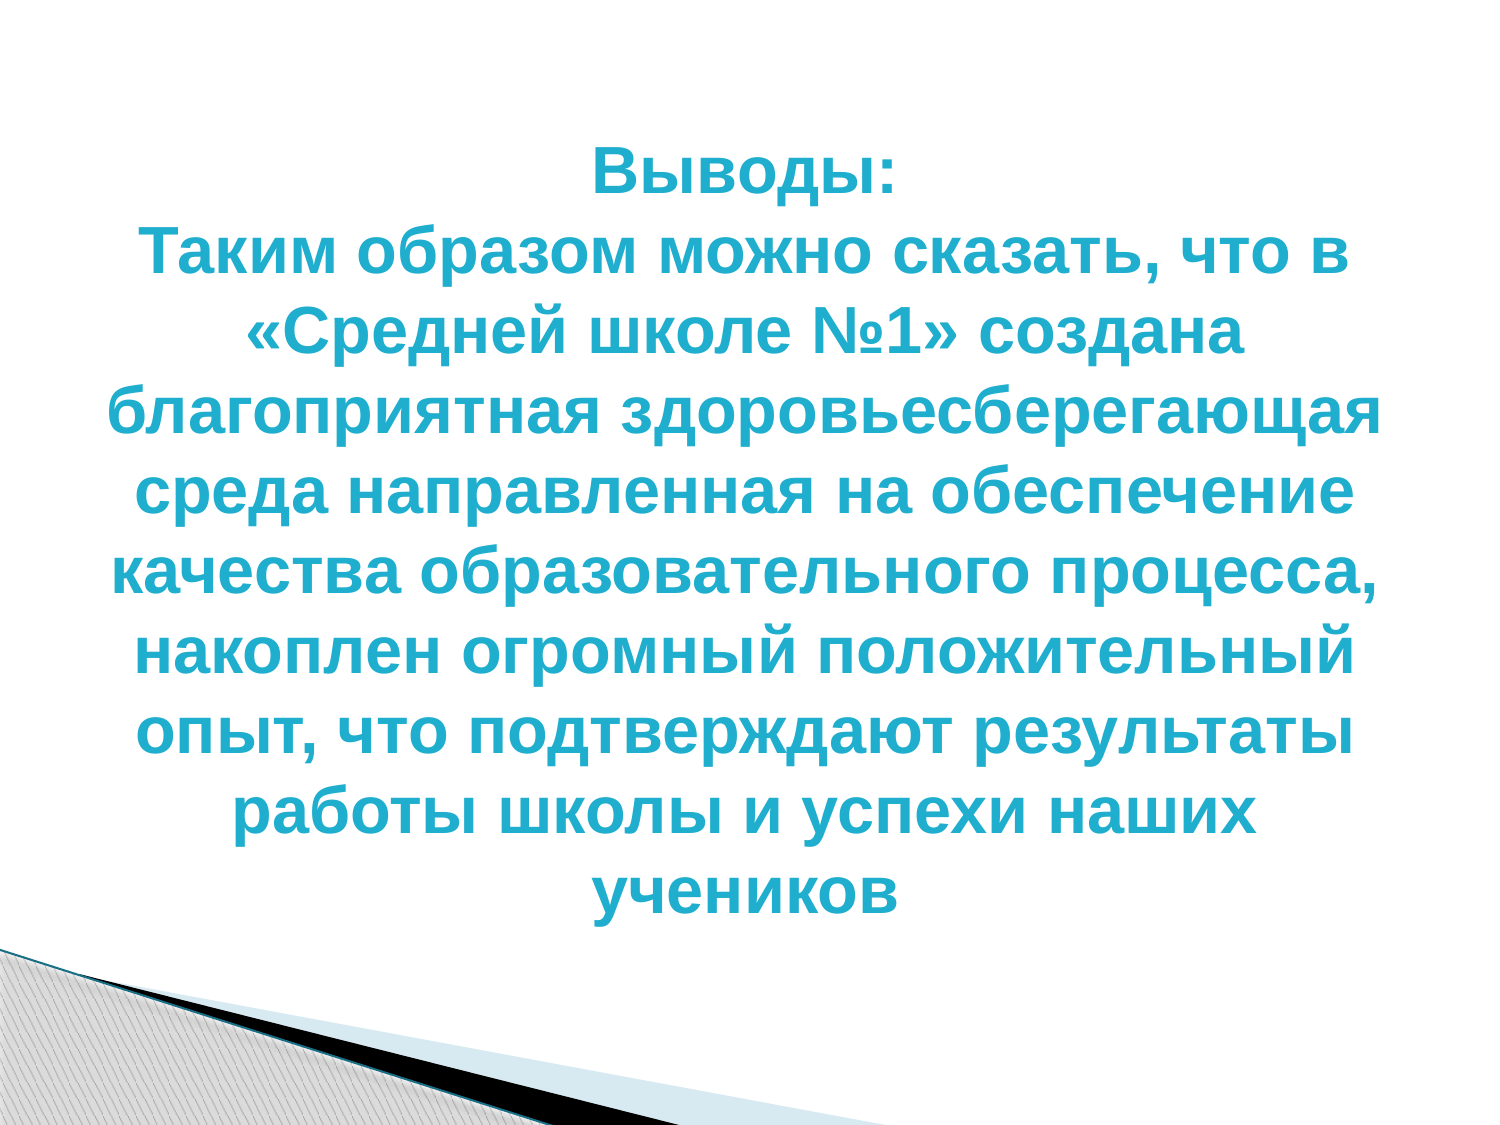

# Выводы: Таким образом можно сказать, что в «Средней школе №1» создана благоприятная здоровьесберегающая среда направленная на обеспечение качества образовательного процесса, накоплен огромный положительный опыт, что подтверждают результаты работы школы и успехи наших учеников